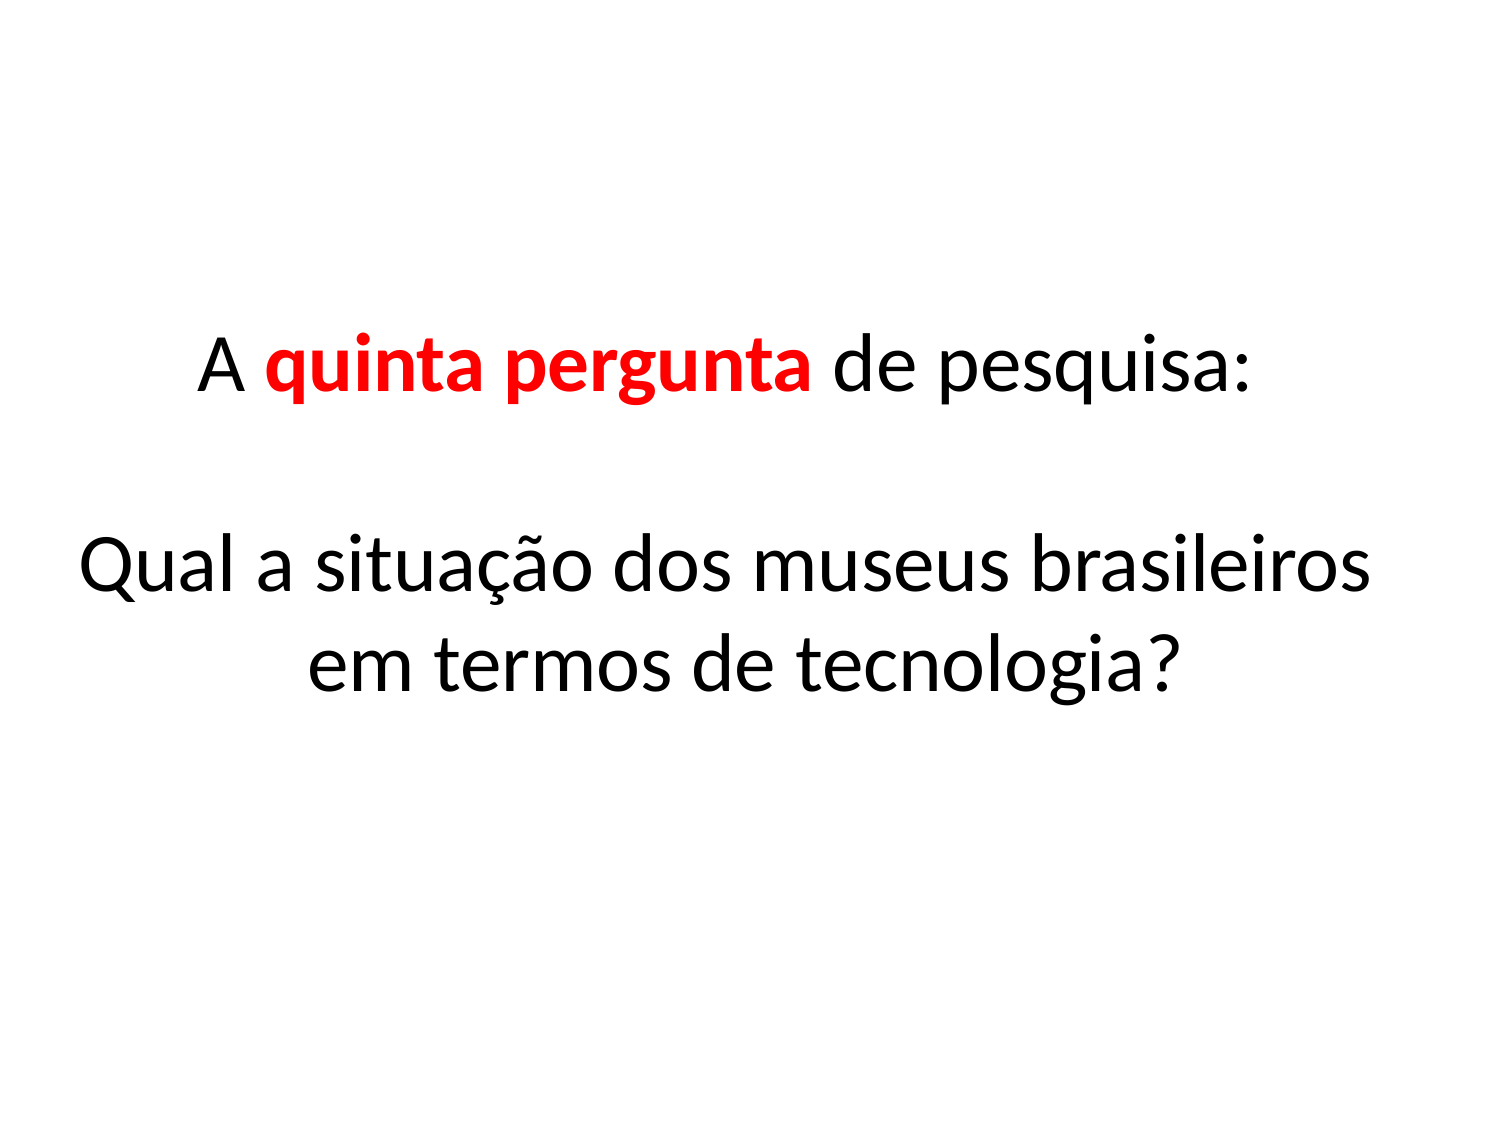

A quinta pergunta de pesquisa:
Qual a situação dos museus brasileiros  em termos de tecnologia?